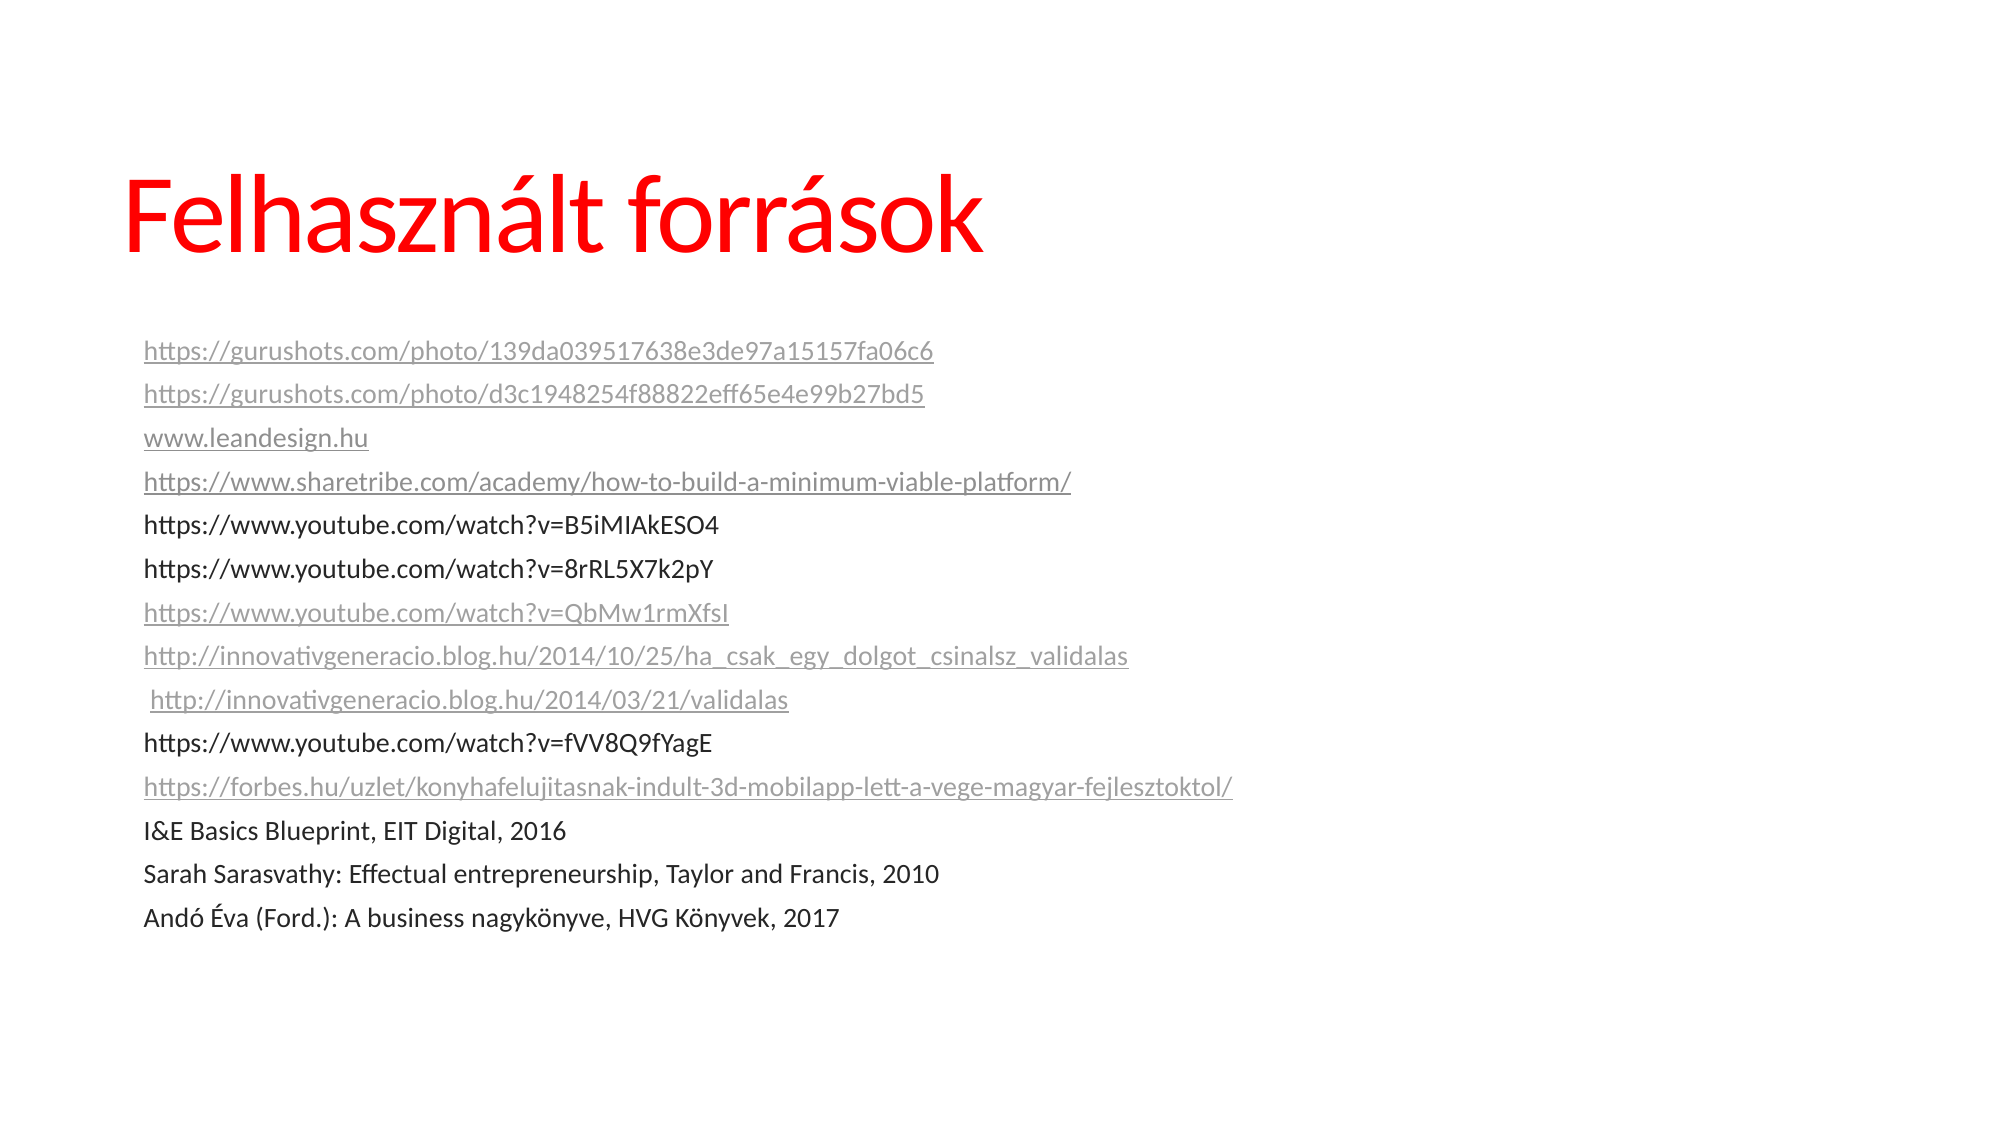

# Felhasznált források
https://gurushots.com/photo/139da039517638e3de97a15157fa06c6
https://gurushots.com/photo/d3c1948254f88822eff65e4e99b27bd5
www.leandesign.hu
https://www.sharetribe.com/academy/how-to-build-a-minimum-viable-platform/
https://www.youtube.com/watch?v=B5iMIAkESO4
https://www.youtube.com/watch?v=8rRL5X7k2pY
https://www.youtube.com/watch?v=QbMw1rmXfsI
http://innovativgeneracio.blog.hu/2014/10/25/ha_csak_egy_dolgot_csinalsz_validalas
 http://innovativgeneracio.blog.hu/2014/03/21/validalas
https://www.youtube.com/watch?v=fVV8Q9fYagE
https://forbes.hu/uzlet/konyhafelujitasnak-indult-3d-mobilapp-lett-a-vege-magyar-fejlesztoktol/
I&E Basics Blueprint, EIT Digital, 2016
Sarah Sarasvathy: Effectual entrepreneurship, Taylor and Francis, 2010
Andó Éva (Ford.): A business nagykönyve, HVG Könyvek, 2017